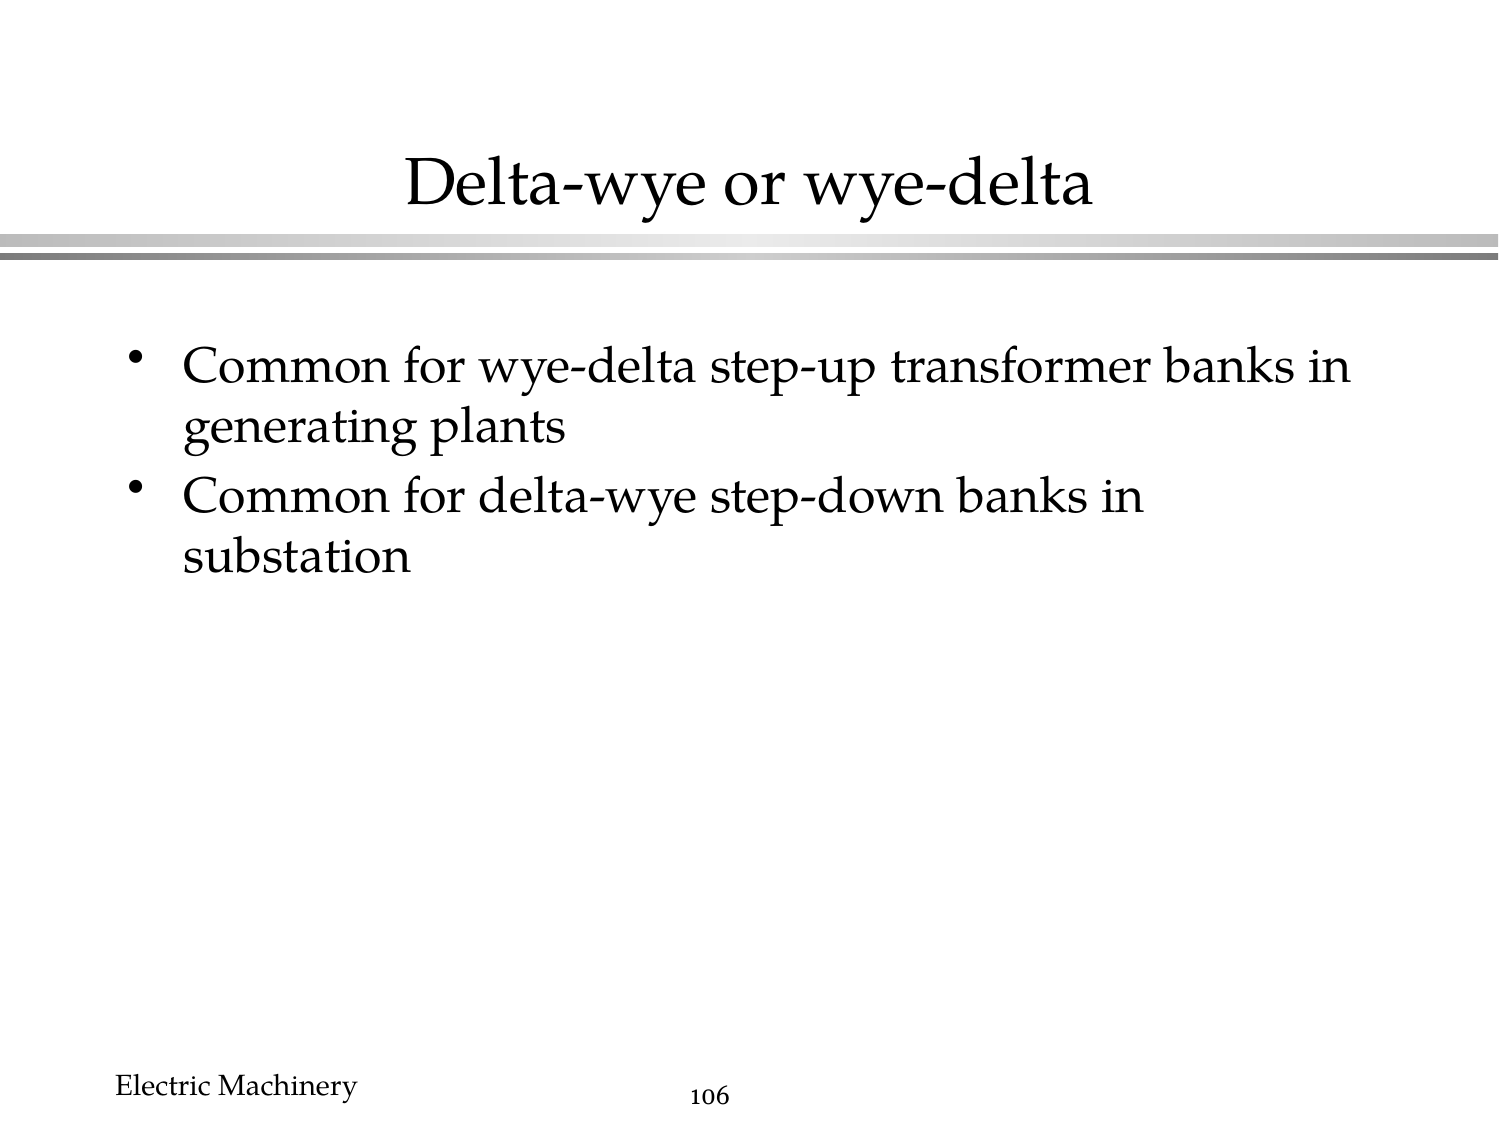

# Delta-wye or wye-delta
Common for wye-delta step-up transformer banks in generating plants
Common for delta-wye step-down banks in substation
Electric Machinery